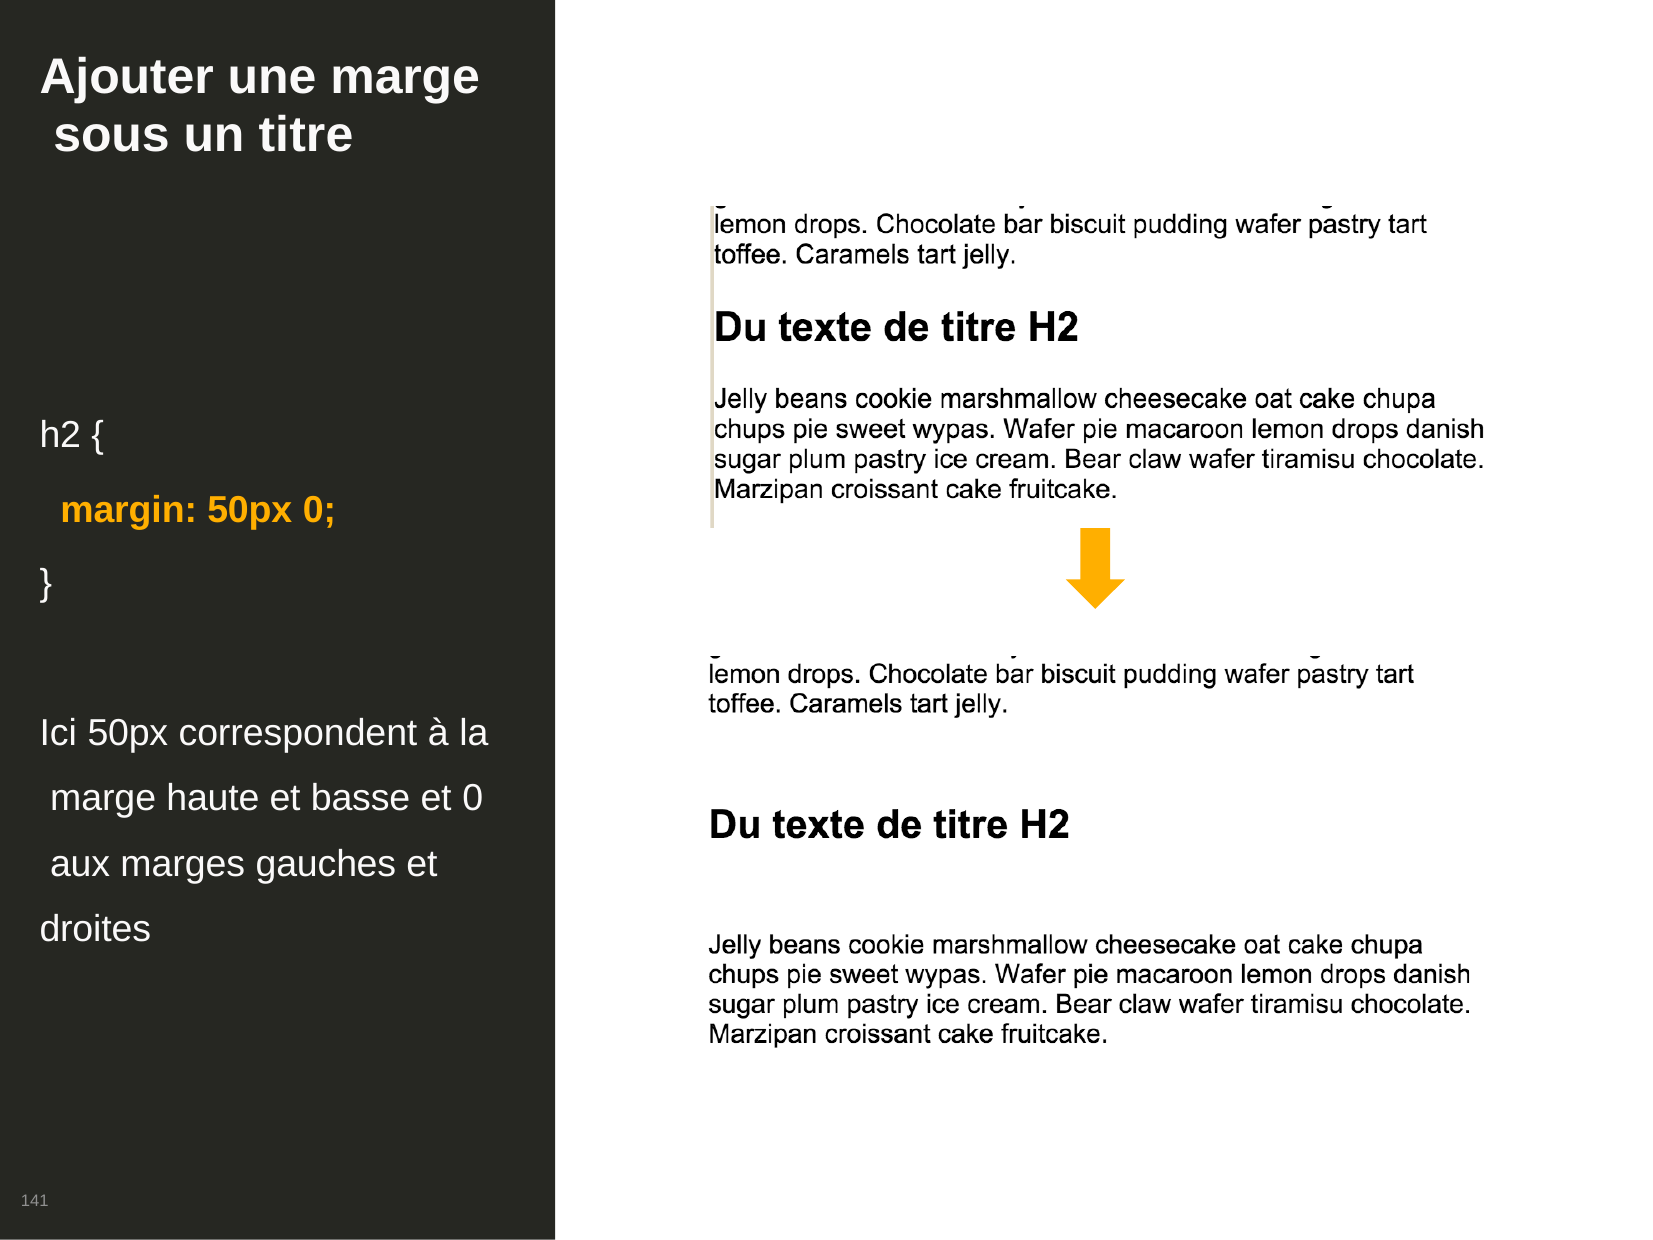

# Ajouter une marge  sous un titre

h2 {
margin: 50px 0;
}

Ici 50px correspondent à la  marge haute et basse et 0  aux marges gauches et  droites

141